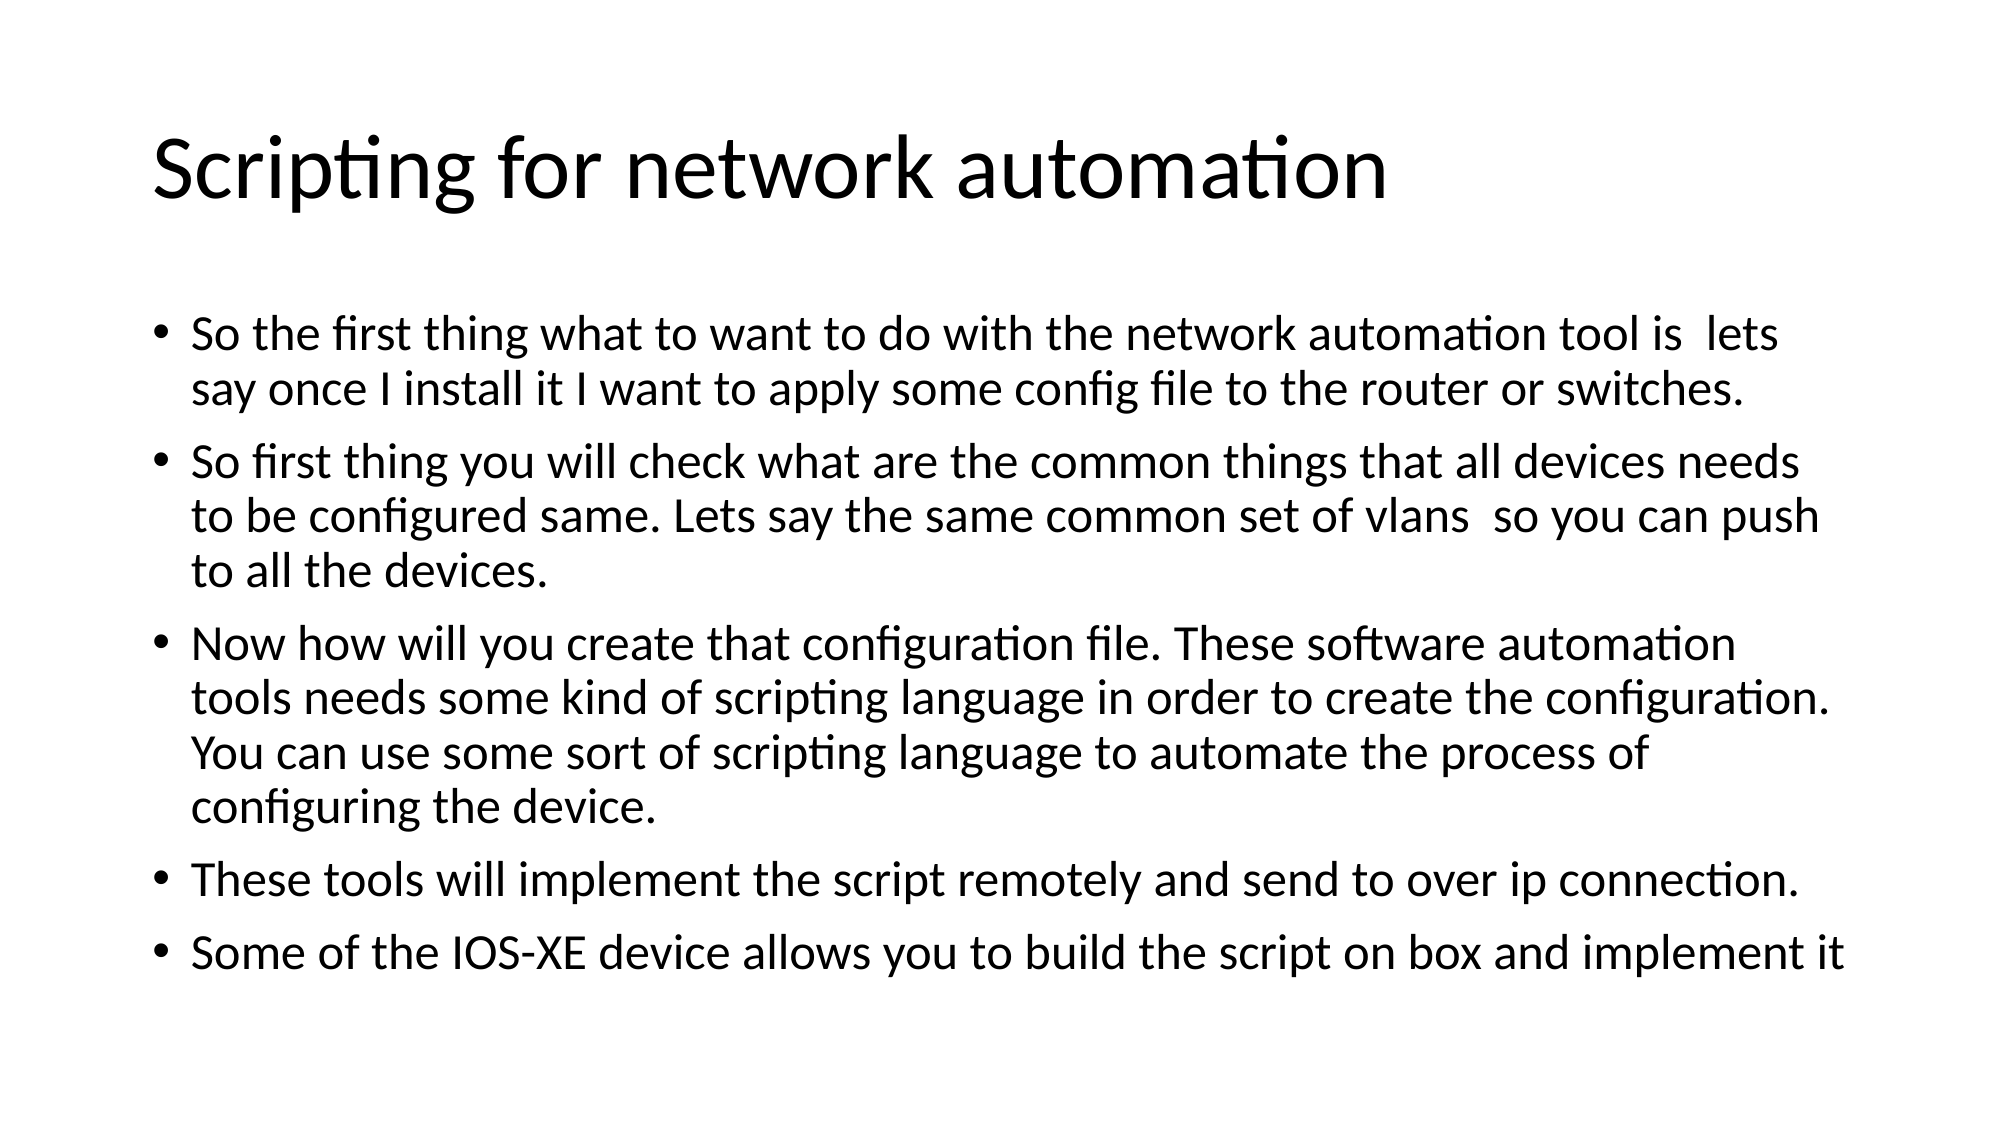

# Scripting for network automation
So the first thing what to want to do with the network automation tool is  lets say once I install it I want to apply some config file to the router or switches.
So first thing you will check what are the common things that all devices needs to be configured same. Lets say the same common set of vlans  so you can push to all the devices.
Now how will you create that configuration file. These software automation tools needs some kind of scripting language in order to create the configuration. You can use some sort of scripting language to automate the process of configuring the device.
These tools will implement the script remotely and send to over ip connection.
Some of the IOS-XE device allows you to build the script on box and implement it